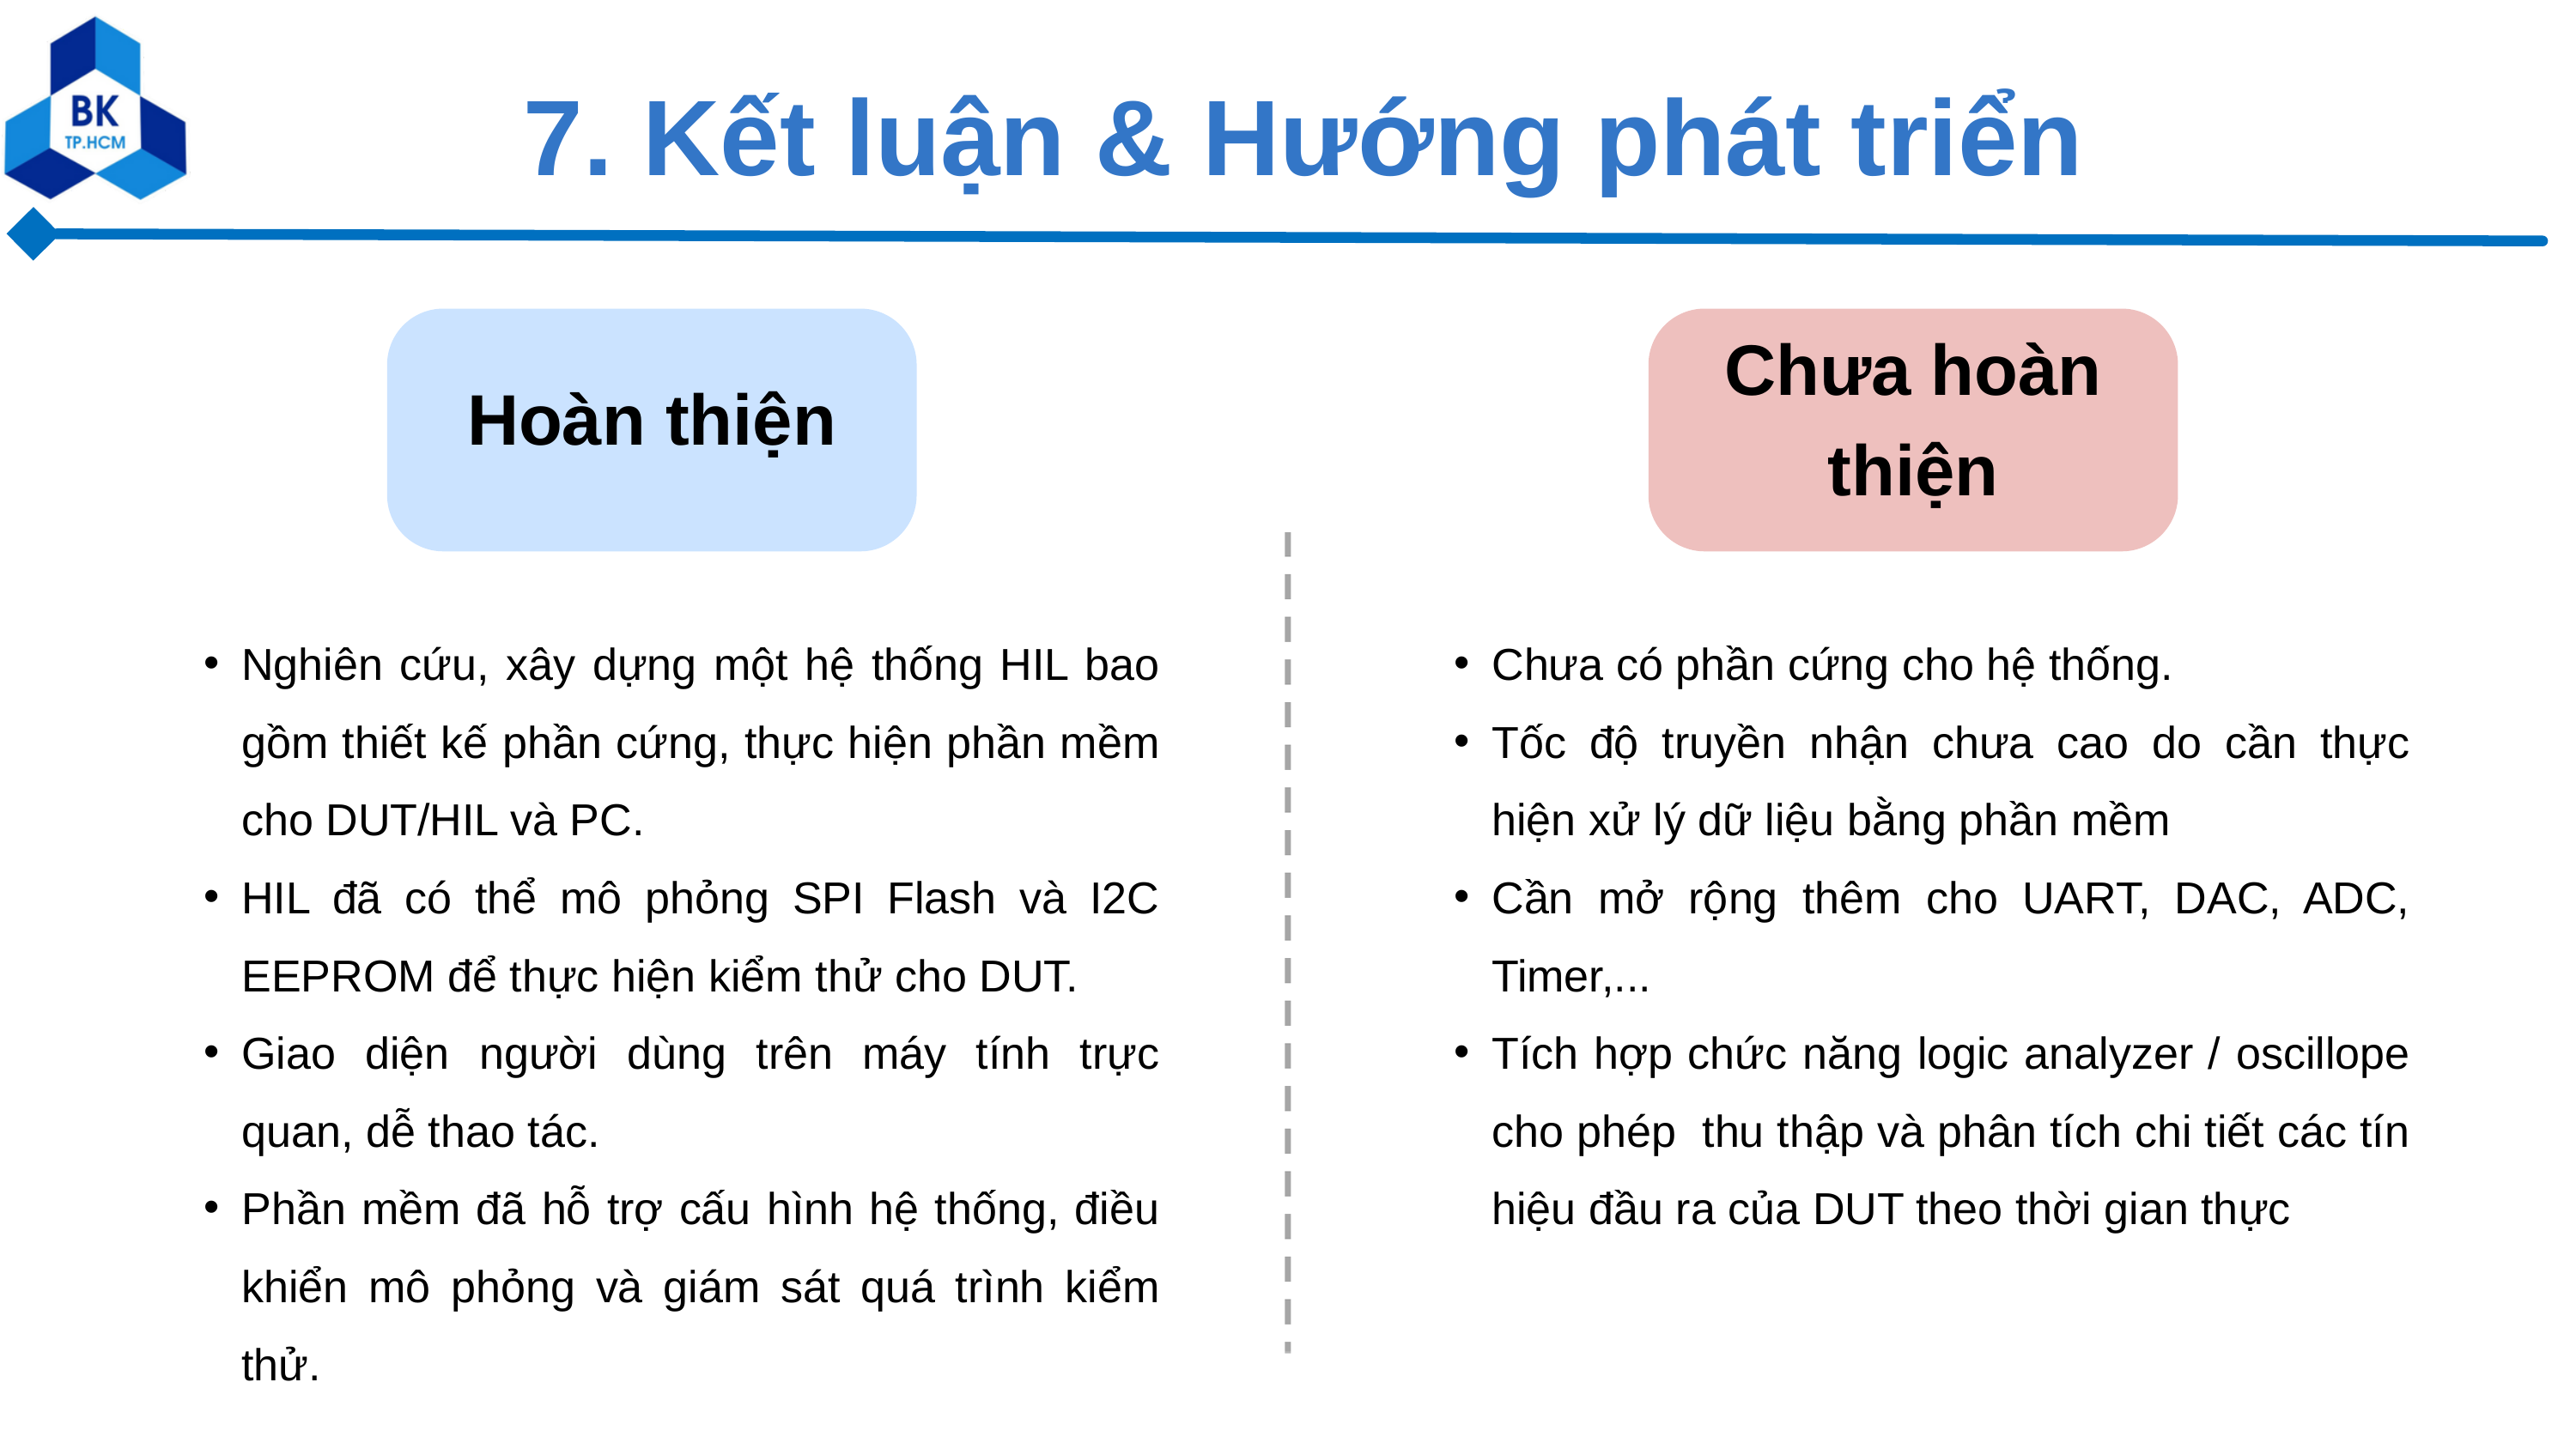

7. Kết luận & Hướng phát triển

Hoàn thiện

Chưa hoàn thiện

Nghiên cứu, xây dựng một hệ thống HIL bao gồm thiết kế phần cứng, thực hiện phần mềm cho DUT/HIL và PC.
HIL đã có thể mô phỏng SPI Flash và I2C EEPROM để thực hiện kiểm thử cho DUT.
Giao diện người dùng trên máy tính trực quan, dễ thao tác.
Phần mềm đã hỗ trợ cấu hình hệ thống, điều khiển mô phỏng và giám sát quá trình kiểm thử.
Chưa có phần cứng cho hệ thống.
Tốc độ truyền nhận chưa cao do cần thực hiện xử lý dữ liệu bằng phần mềm
Cần mở rộng thêm cho UART, DAC, ADC, Timer,...
Tích hợp chức năng logic analyzer / oscillope cho phép  thu thập và phân tích chi tiết các tín hiệu đầu ra của DUT theo thời gian thực